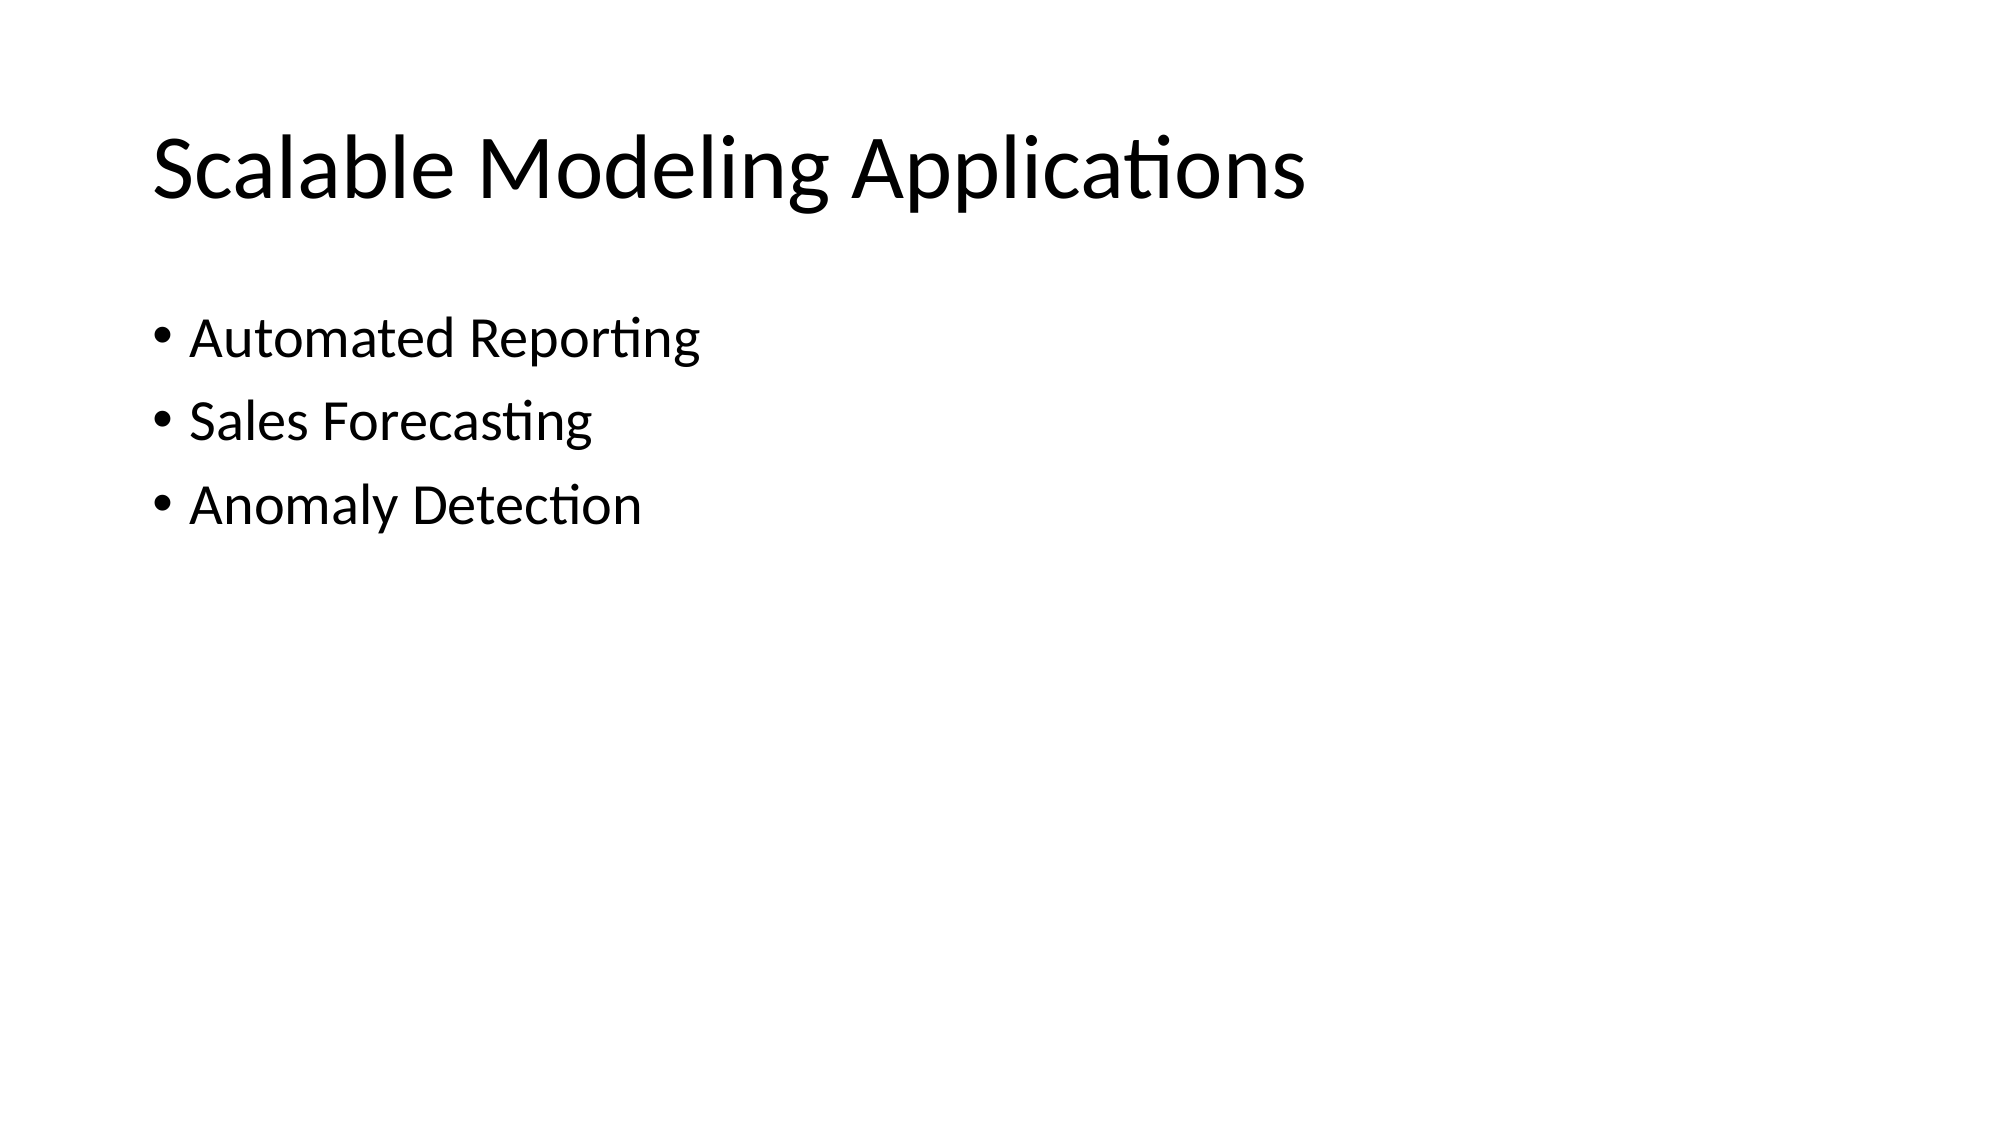

# Scalable Modeling Applications
Automated Reporting
Sales Forecasting
Anomaly Detection